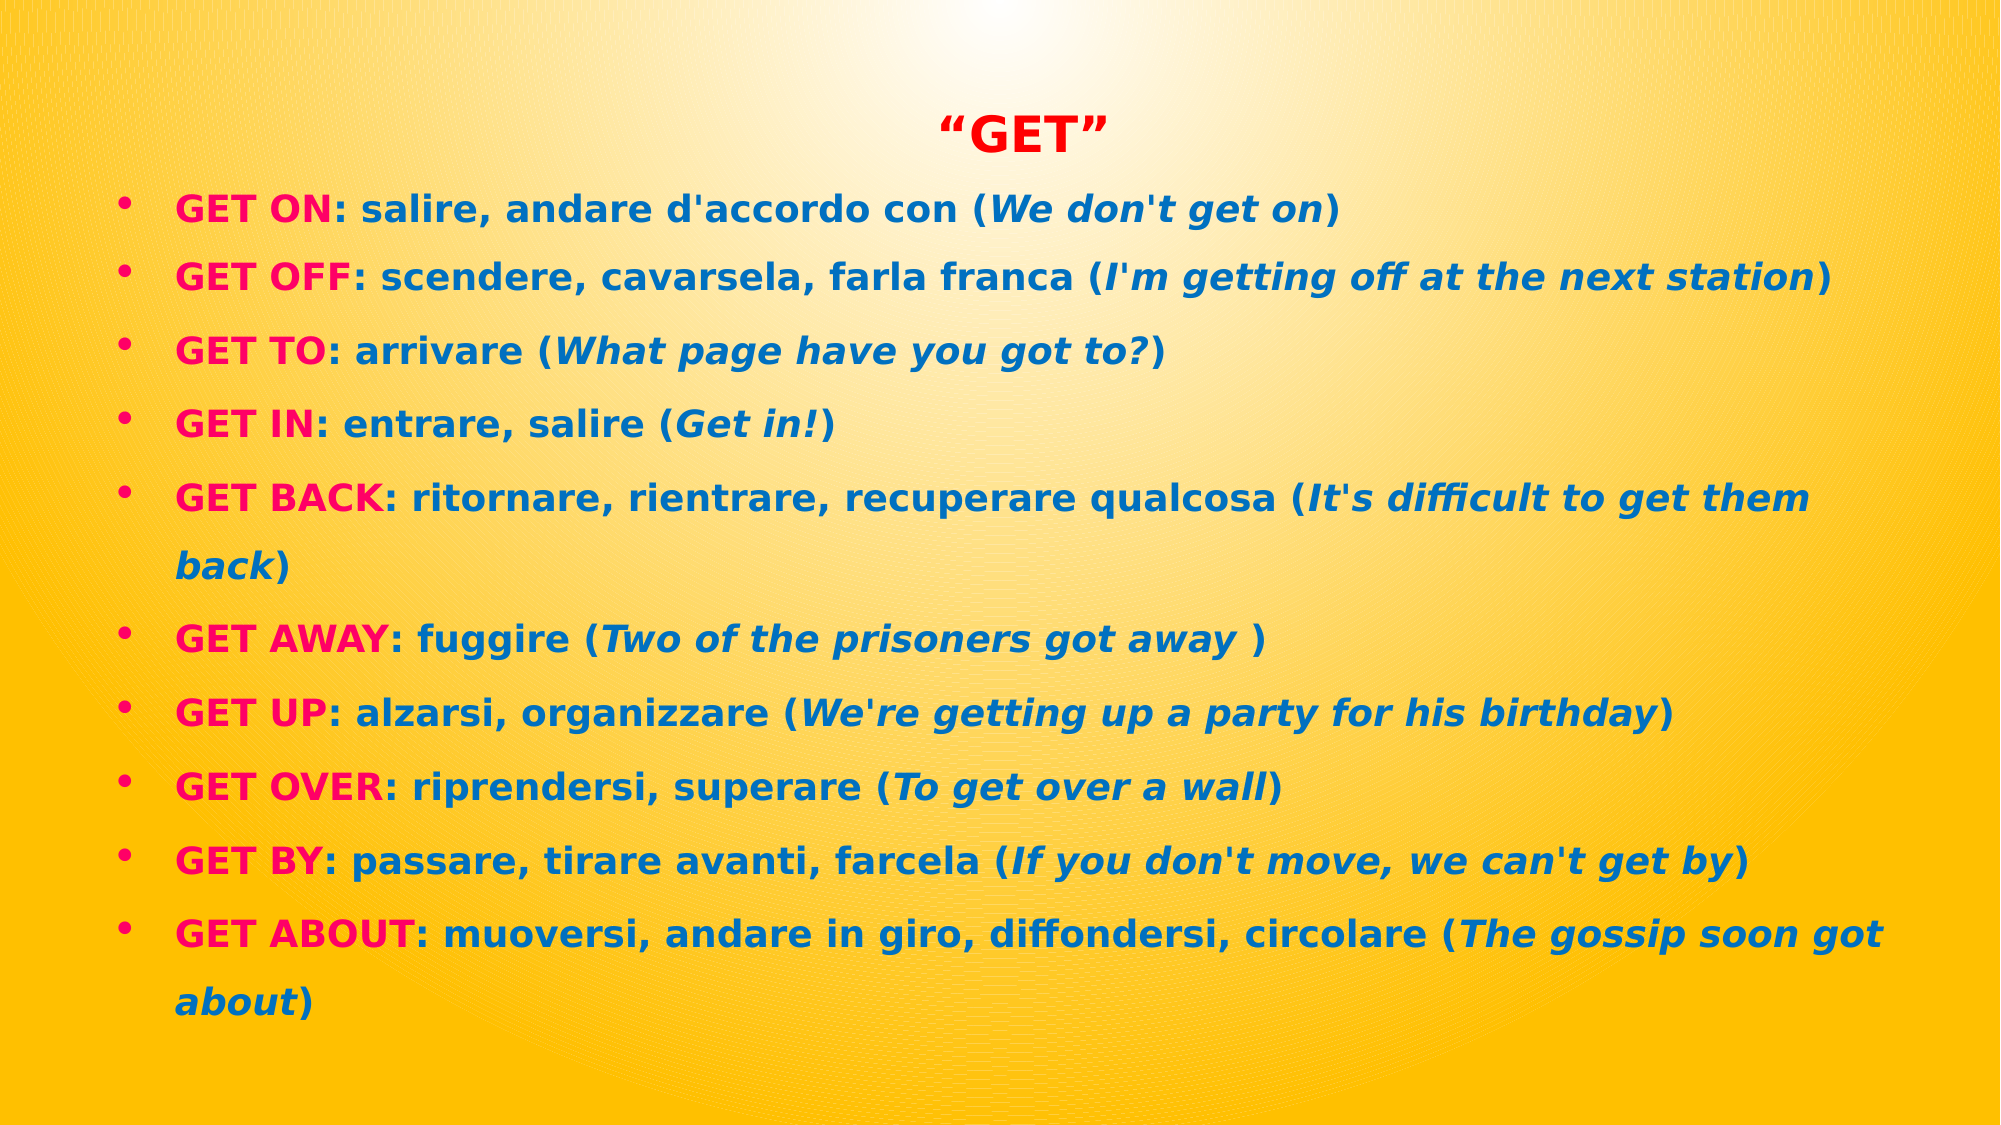

“GET”
GET ON: salire, andare d'accordo con (We don't get on)
GET OFF: scendere, cavarsela, farla franca (I'm getting off at the next station)
GET TO: arrivare (What page have you got to?)
GET IN: entrare, salire (Get in!)
GET BACK: ritornare, rientrare, recuperare qualcosa (It's difficult to get them back)
GET AWAY: fuggire (Two of the prisoners got away )
GET UP: alzarsi, organizzare (We're getting up a party for his birthday)
GET OVER: riprendersi, superare (To get over a wall)
GET BY: passare, tirare avanti, farcela (If you don't move, we can't get by)
GET ABOUT: muoversi, andare in giro, diffondersi, circolare (The gossip soon got about)